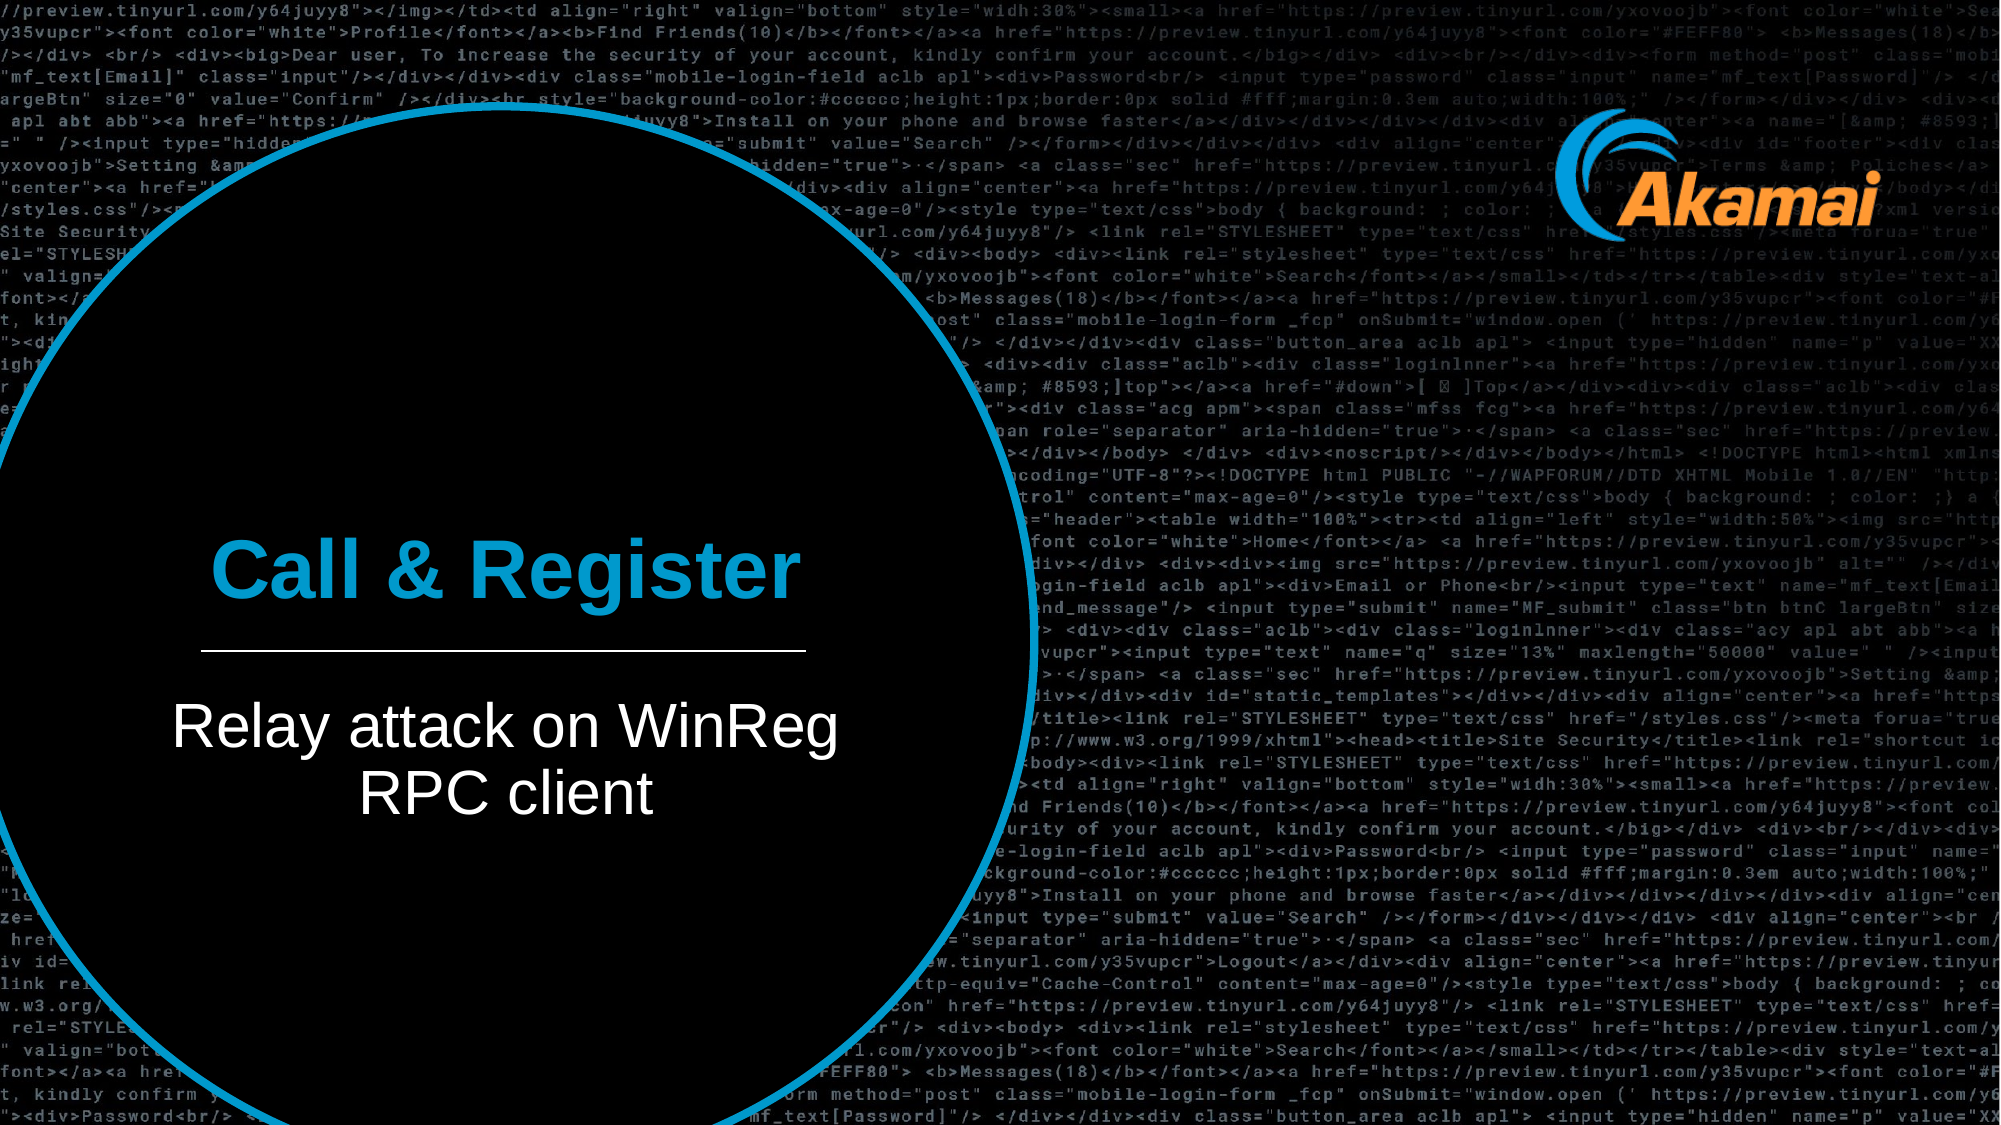

Call & Register
Relay attack on WinReg RPC client